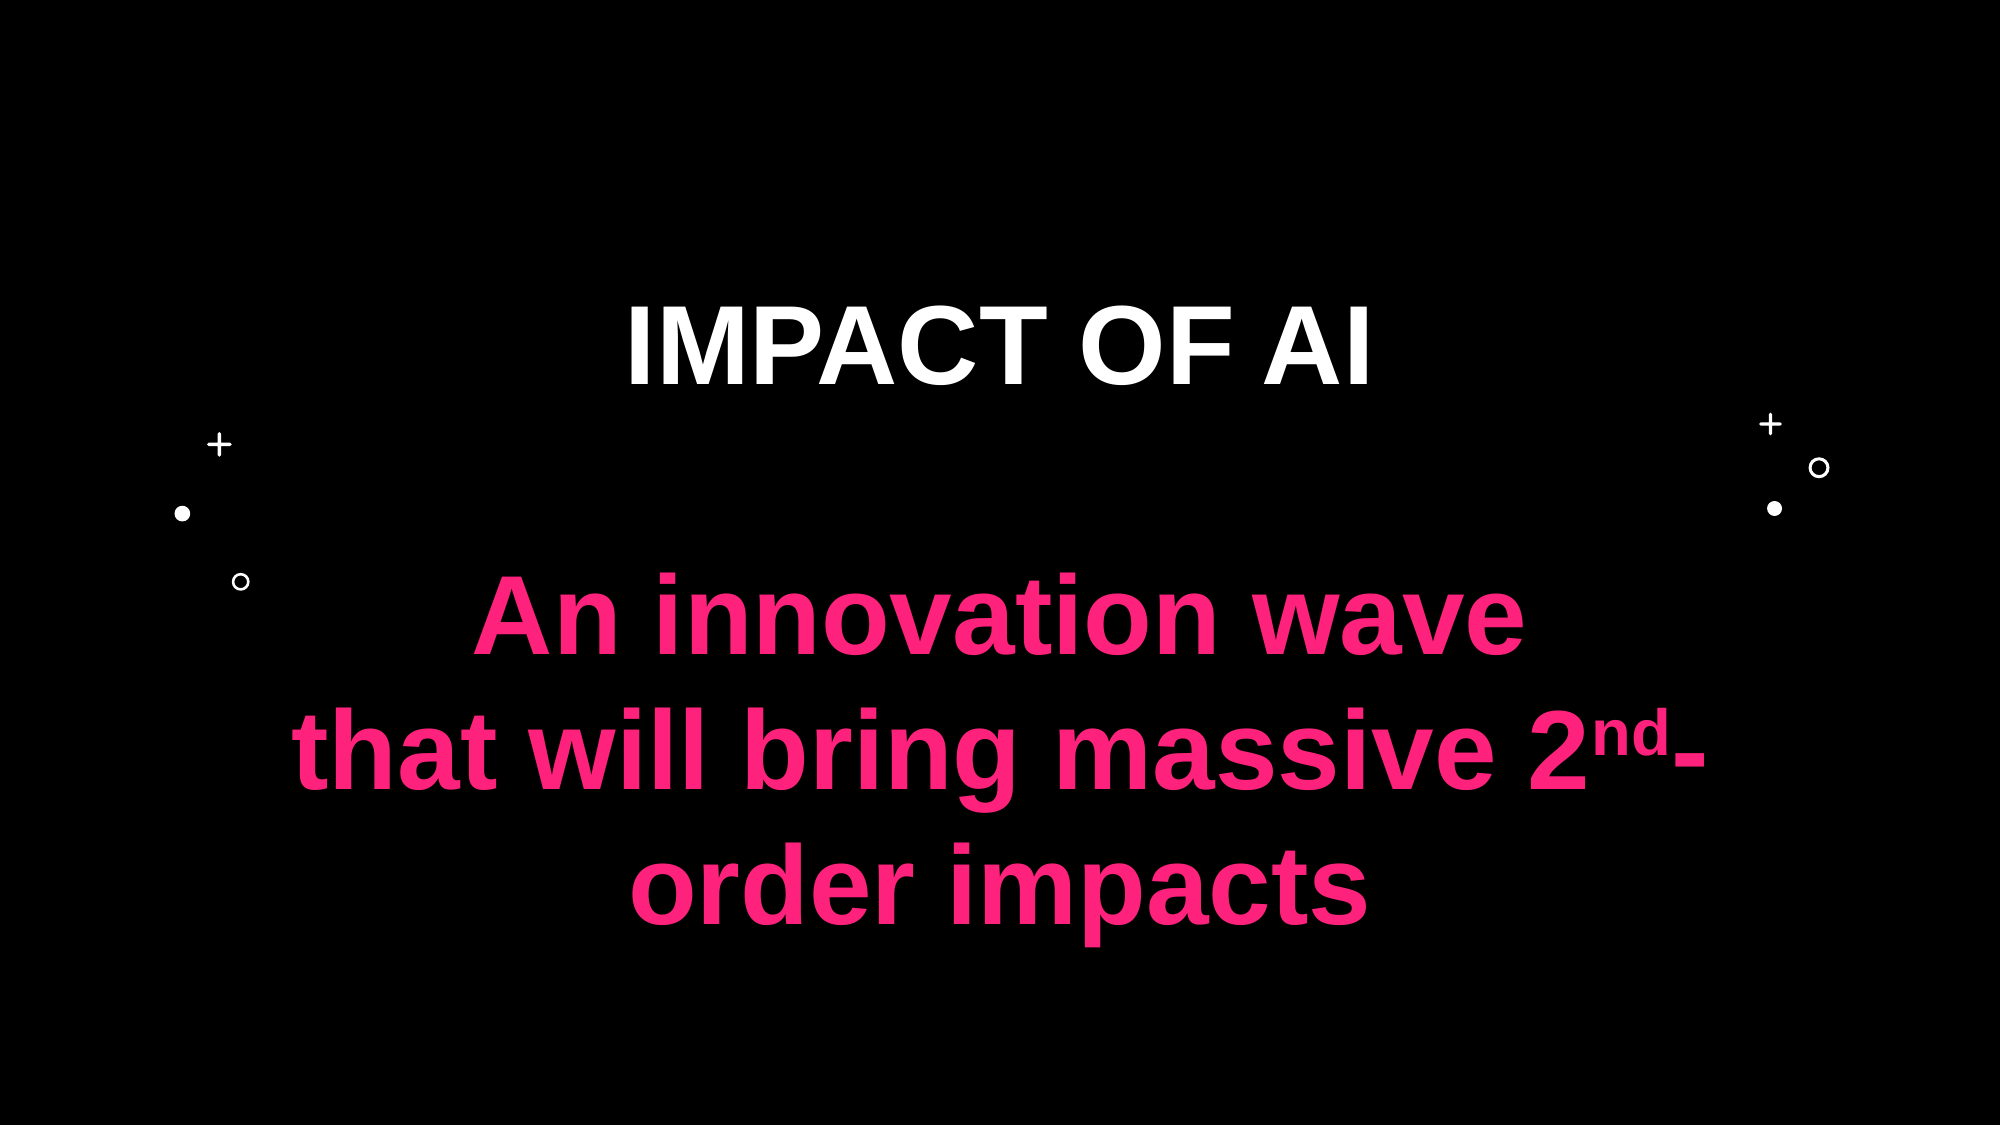

IMPACT OF AI

 An innovation wave
that will bring massive 2nd-order impacts